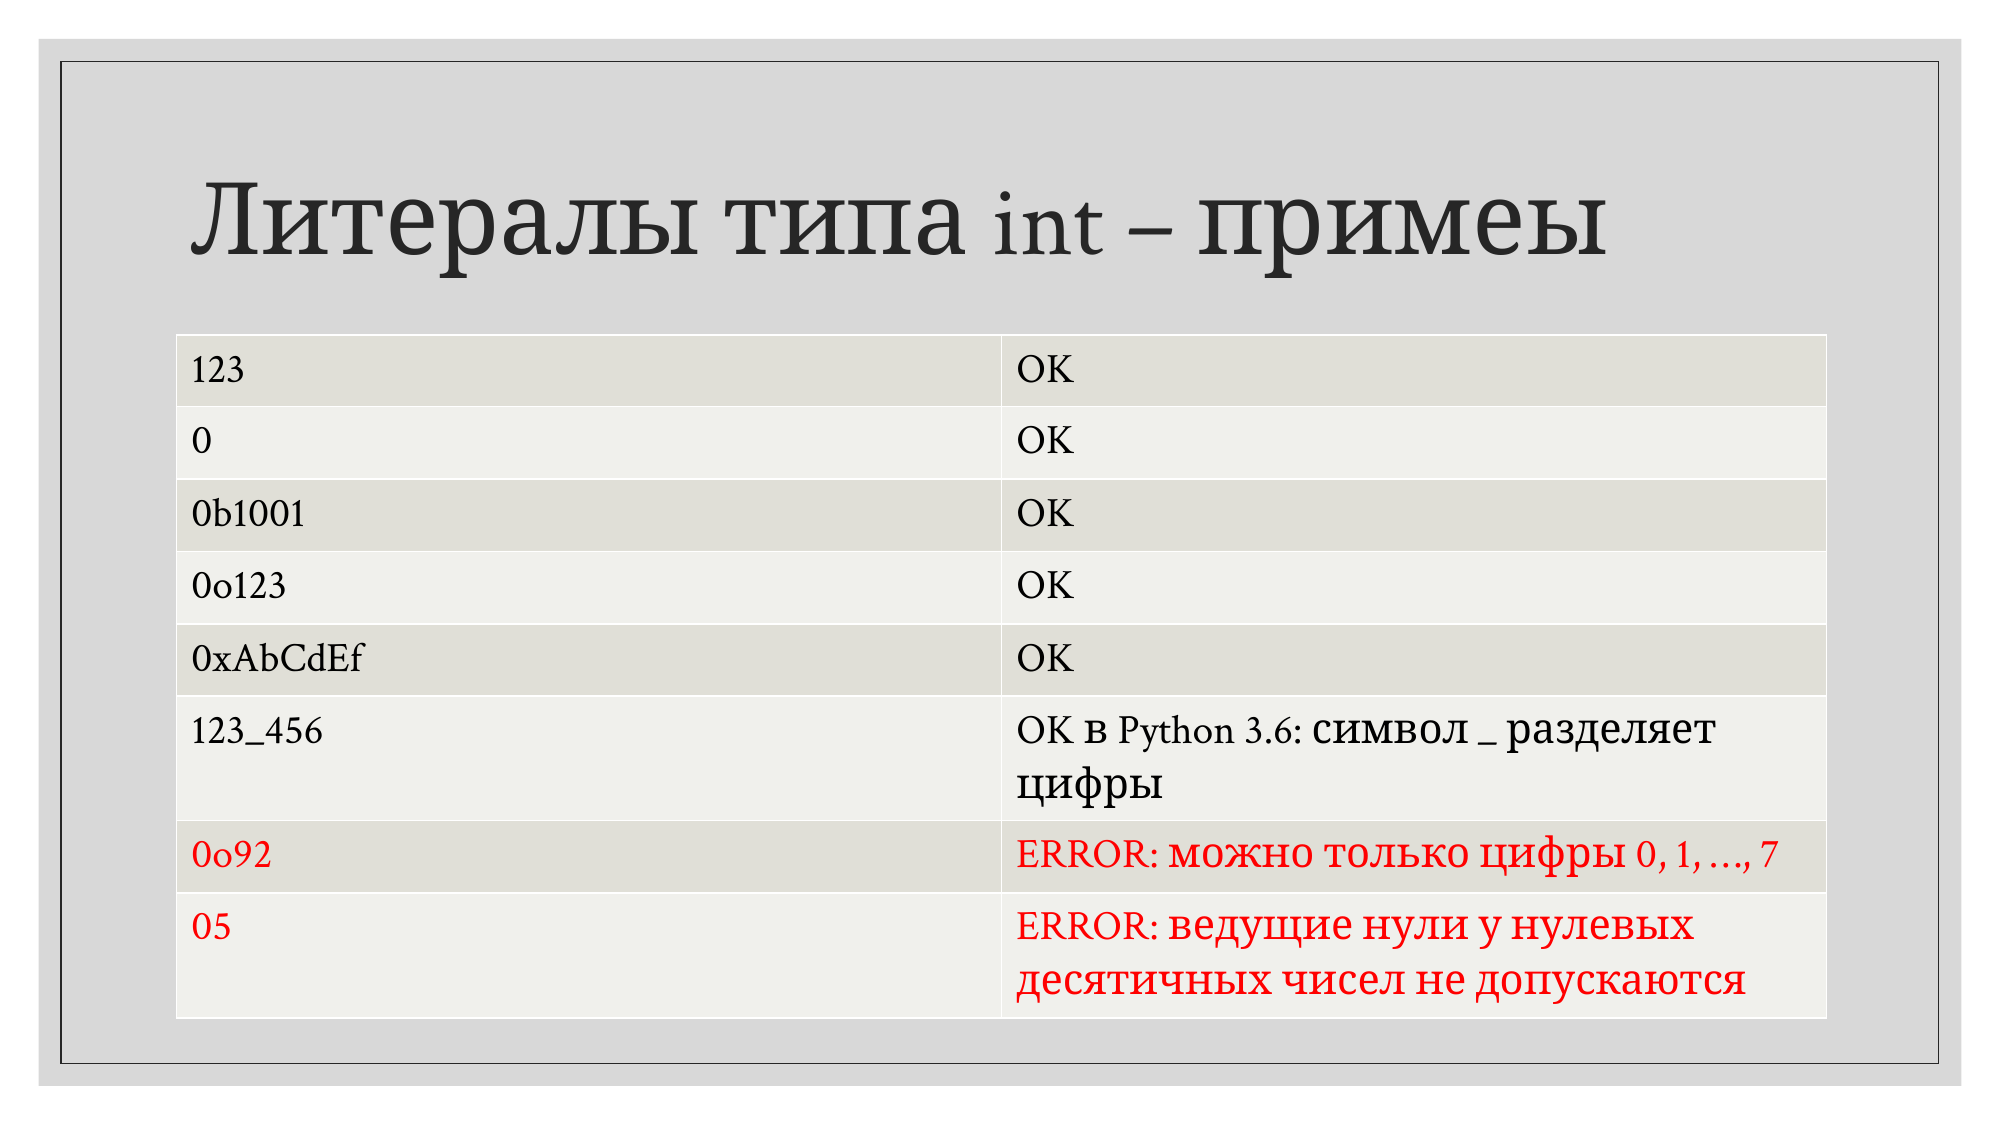

Литералы типа int – примеы

| 123 | OK |
| --- | --- |
| 0 | OK |
| 0b1001 | OK |
| 0o123 | OK |
| 0xAbCdEf | OK |
| 123\_456 | OK в Python 3.6: символ \_ разделяет цифры |
| 0o92 | ERROR: можно только цифры 0, 1, …, 7 |
| 05 | ERROR: ведущие нули у нулевых десятичных чисел не допускаются |